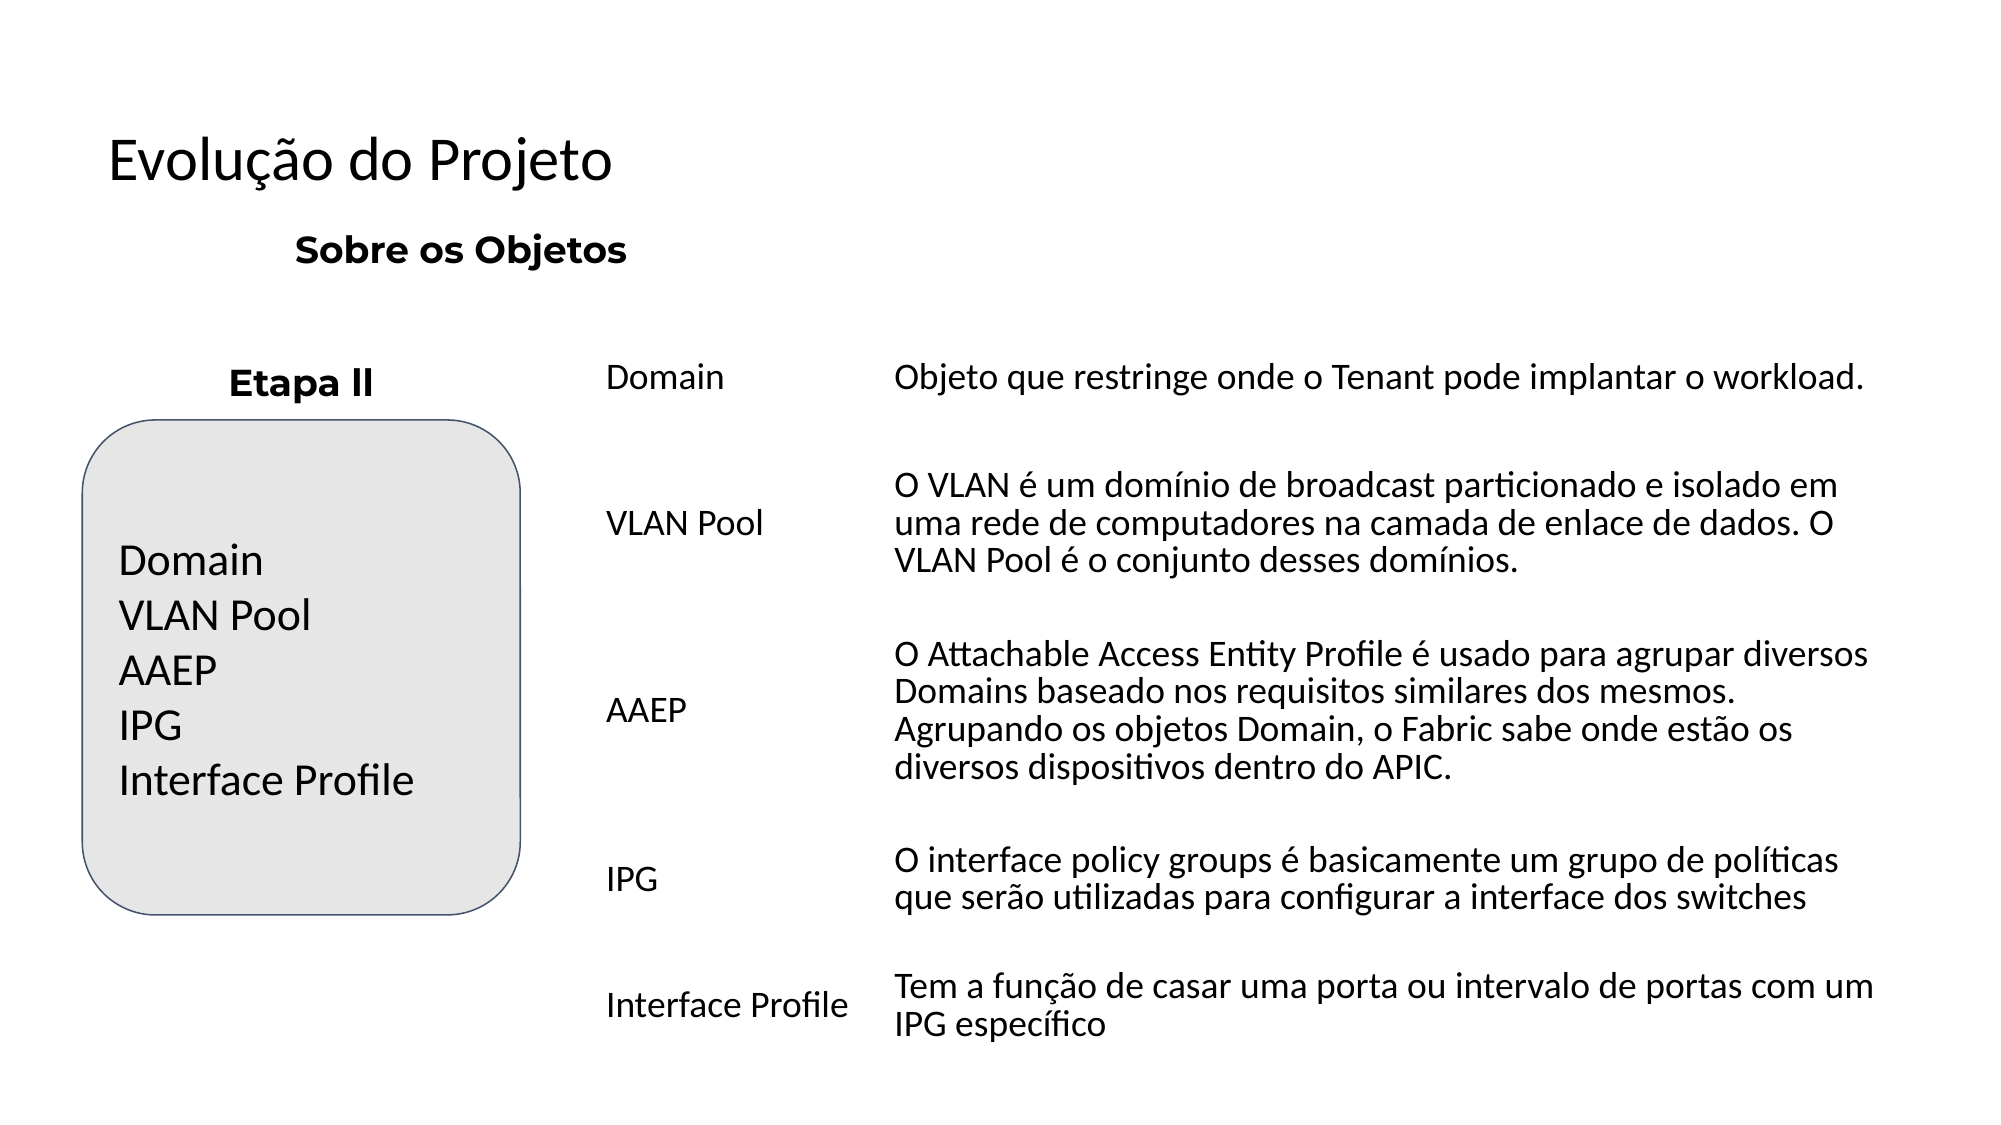

Evolução do Projeto
Sobre os Objetos
| Domain | Objeto que restringe onde o Tenant pode implantar o workload. |
| --- | --- |
| VLAN Pool | O VLAN é um domínio de broadcast particionado e isolado em uma rede de computadores na camada de enlace de dados. O VLAN Pool é o conjunto desses domínios. |
| AAEP | O Attachable Access Entity Profile é usado para agrupar diversos Domains baseado nos requisitos similares dos mesmos. Agrupando os objetos Domain, o Fabric sabe onde estão os diversos dispositivos dentro do APIC. |
| IPG | O interface policy groups é basicamente um grupo de políticas que serão utilizadas para configurar a interface dos switches |
| Interface Profile | Tem a função de casar uma porta ou intervalo de portas com um IPG específico |
Etapa ll
Domain
VLAN Pool
AAEP
IPG
Interface Profile